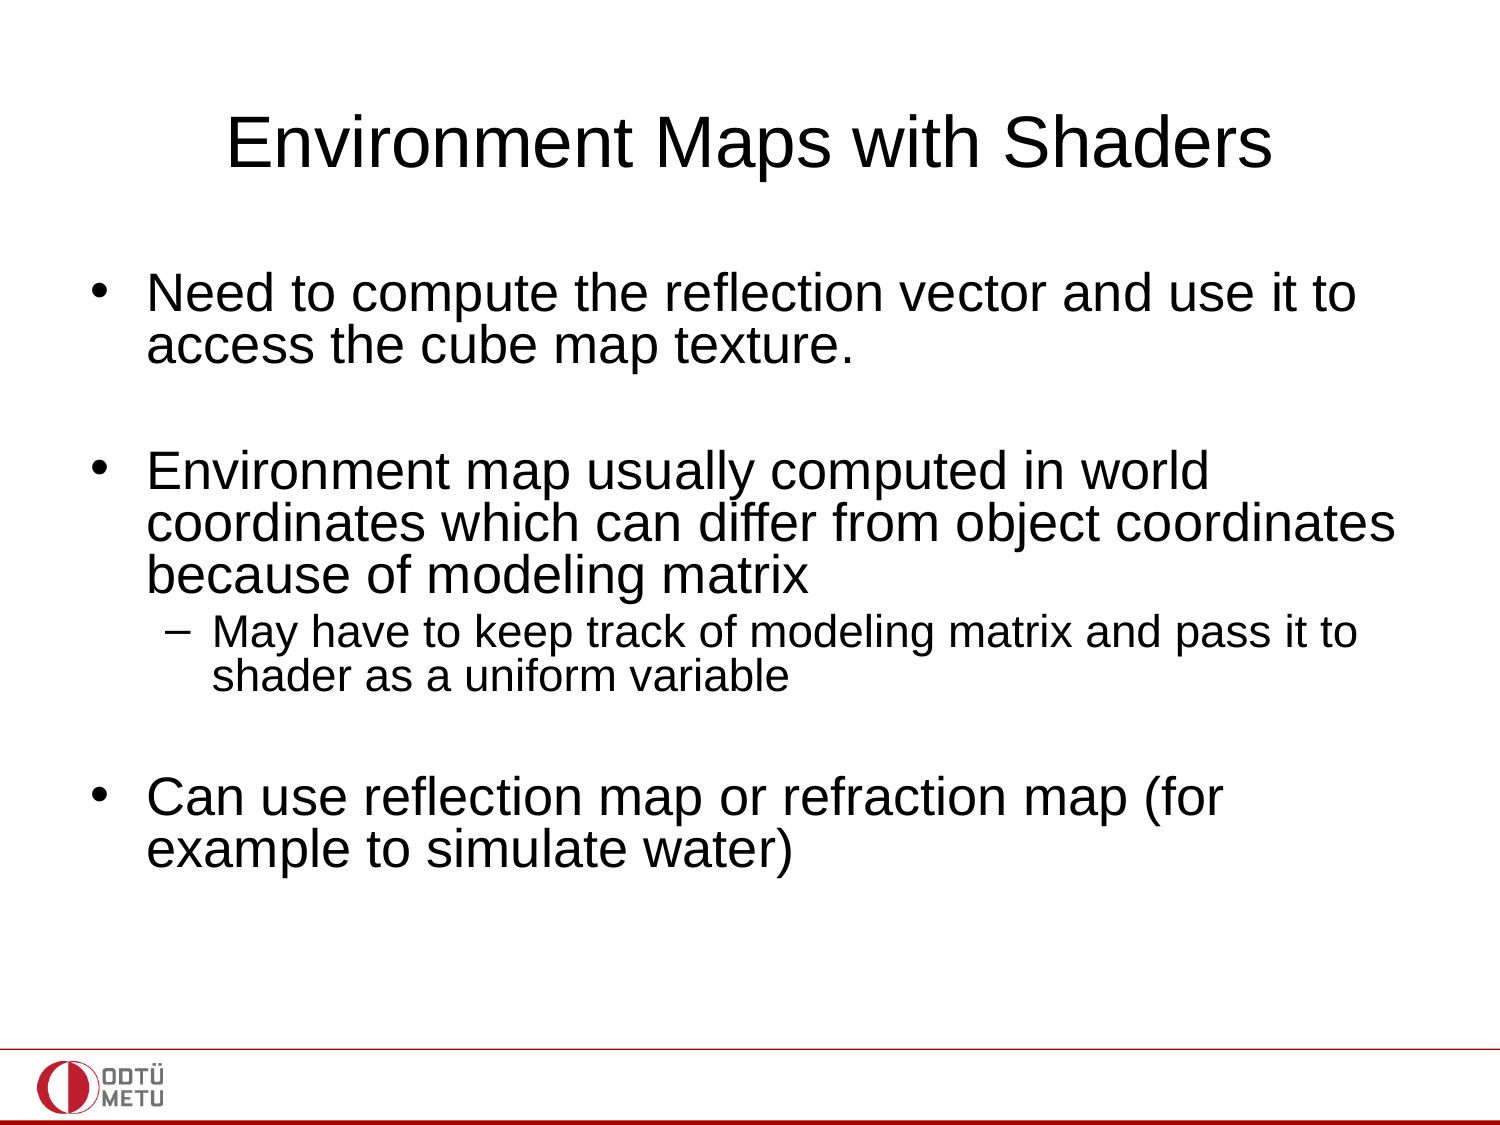

# Environment Maps with Shaders
Need to compute the reflection vector and use it to access the cube map texture.

Environment map usually computed in world coordinates which can differ from object coordinates because of modeling matrix
May have to keep track of modeling matrix and pass it to shader as a uniform variable

Can use reflection map or refraction map (for example to simulate water)